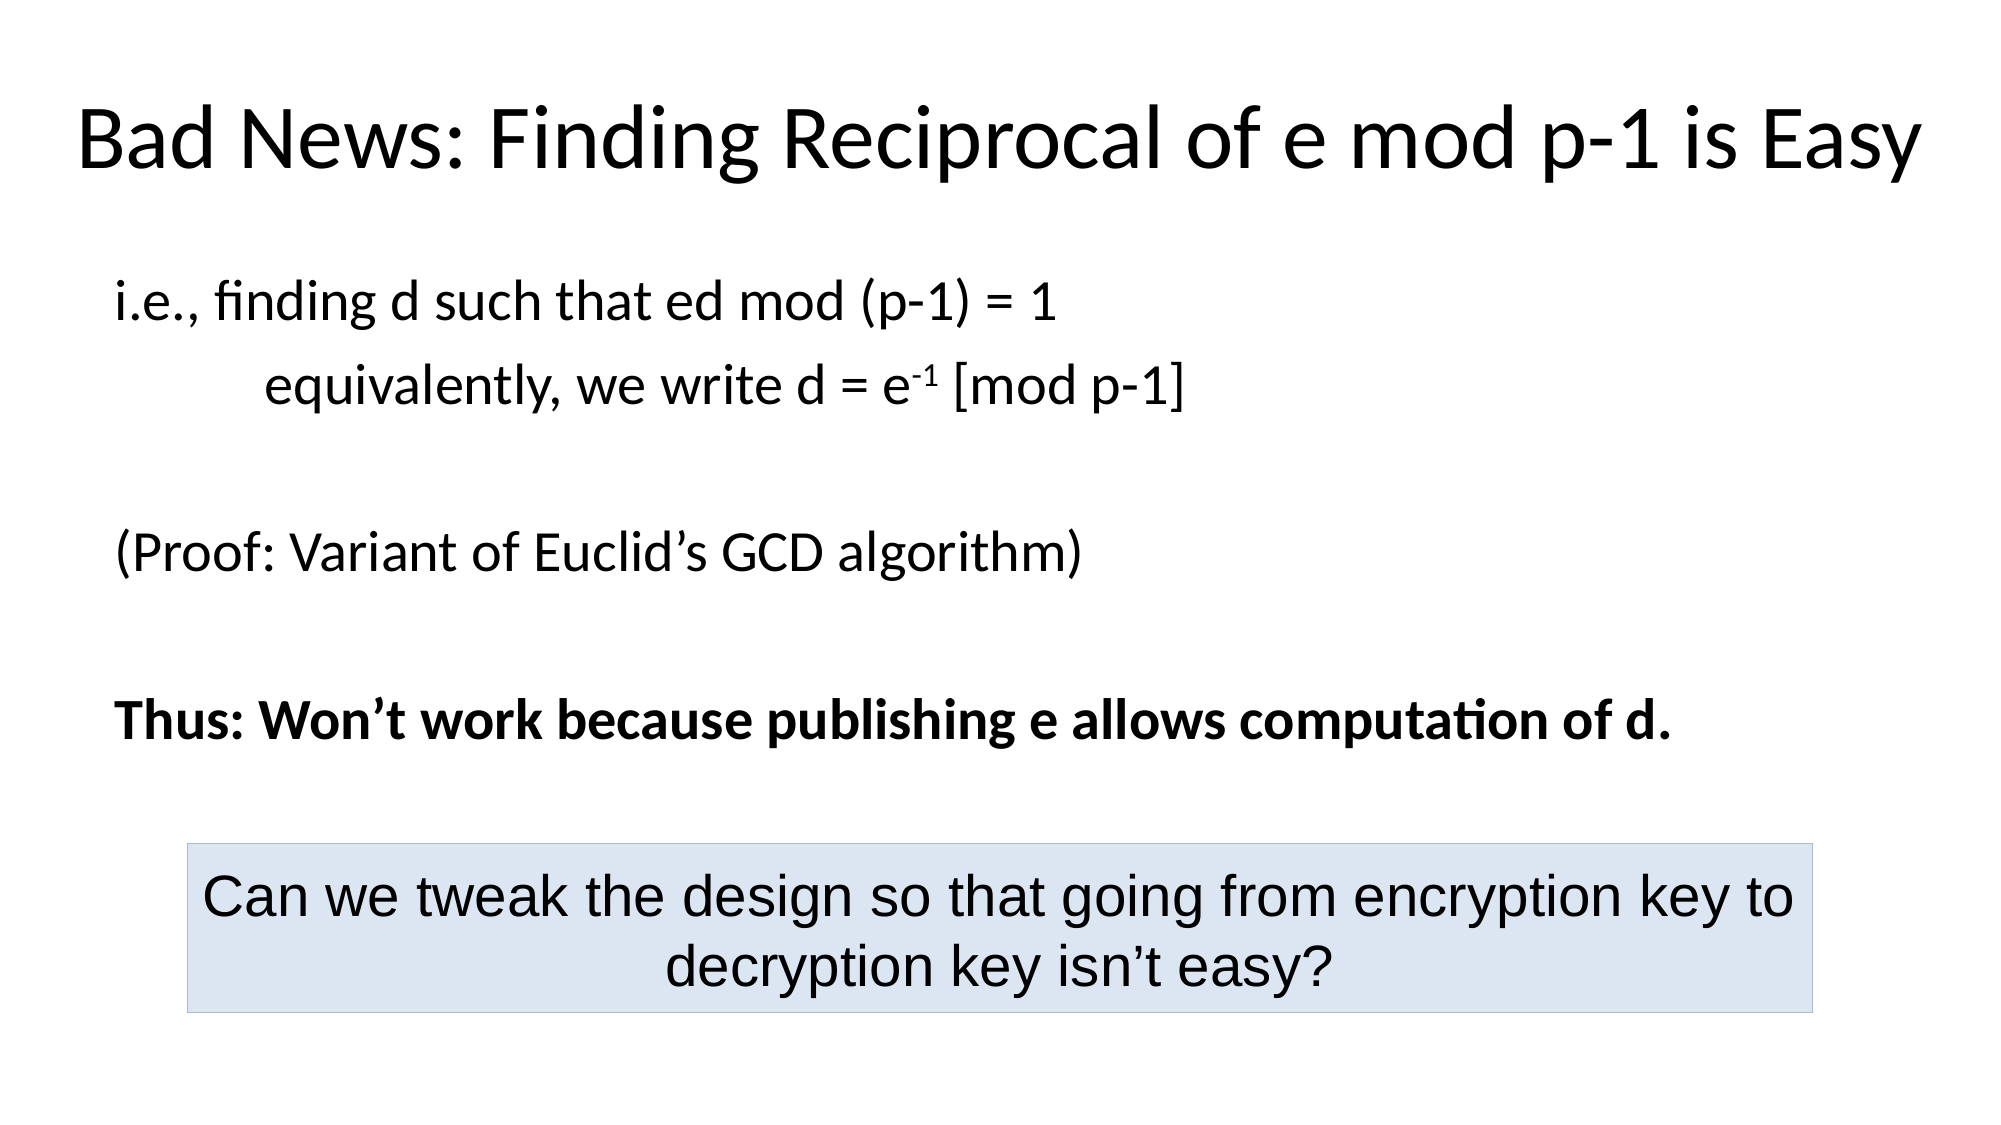

# Bad News: Finding Reciprocal of e mod p-1 is Easy
i.e., finding d such that ed mod (p-1) = 1
	equivalently, we write d = e-1 [mod p-1]

(Proof: Variant of Euclid’s GCD algorithm)

Thus: Won’t work because publishing e allows computation of d.
Can we tweak the design so that going from encryption key to decryption key isn’t easy?